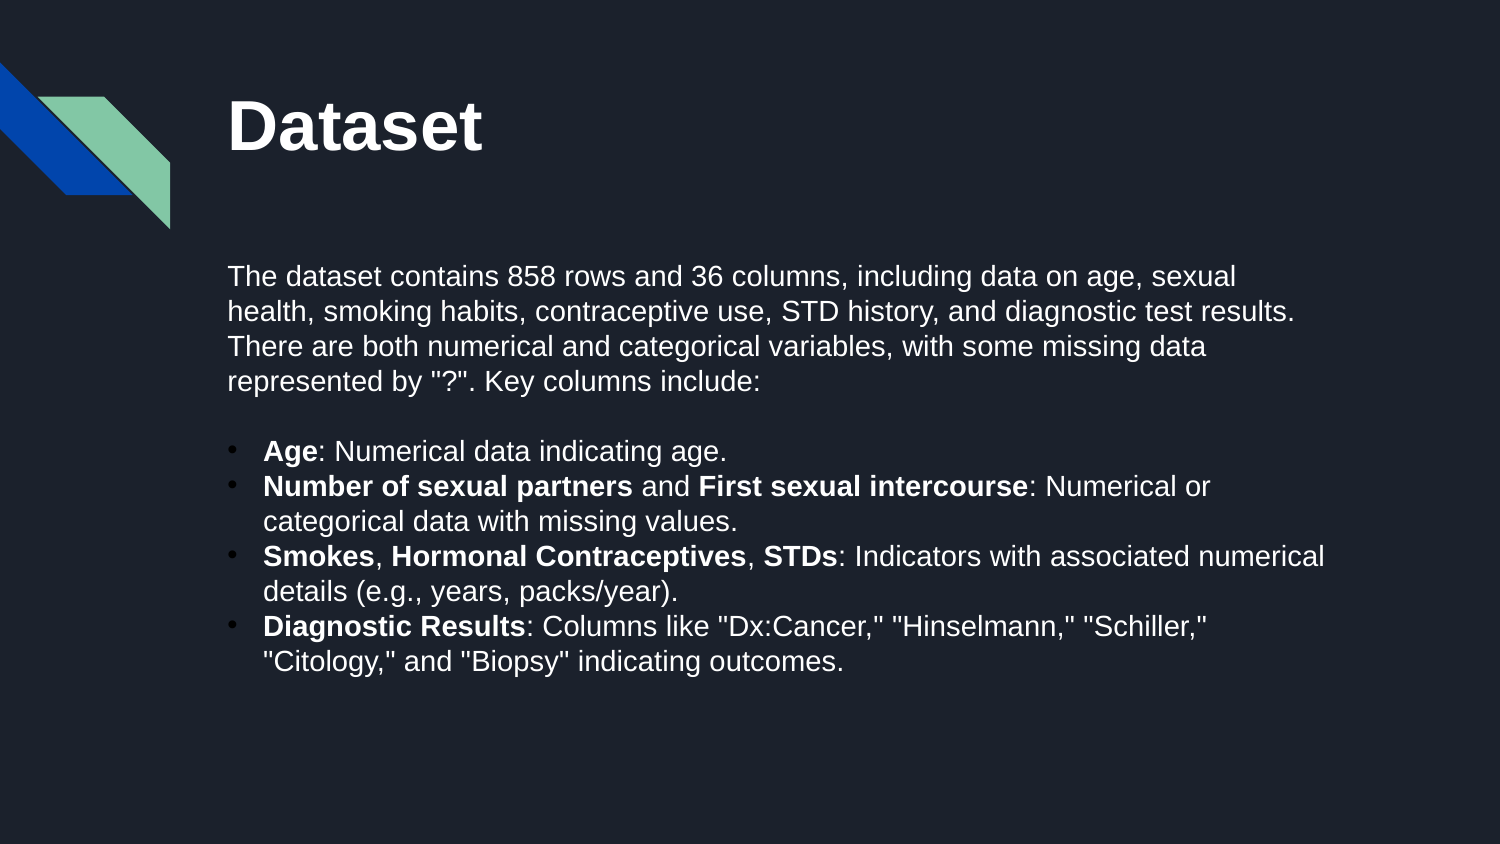

# Dataset
The dataset contains 858 rows and 36 columns, including data on age, sexual health, smoking habits, contraceptive use, STD history, and diagnostic test results. There are both numerical and categorical variables, with some missing data represented by "?". Key columns include:

Age: Numerical data indicating age.
Number of sexual partners and First sexual intercourse: Numerical or categorical data with missing values.
Smokes, Hormonal Contraceptives, STDs: Indicators with associated numerical details (e.g., years, packs/year).
Diagnostic Results: Columns like "Dx:Cancer," "Hinselmann," "Schiller," "Citology," and "Biopsy" indicating outcomes.